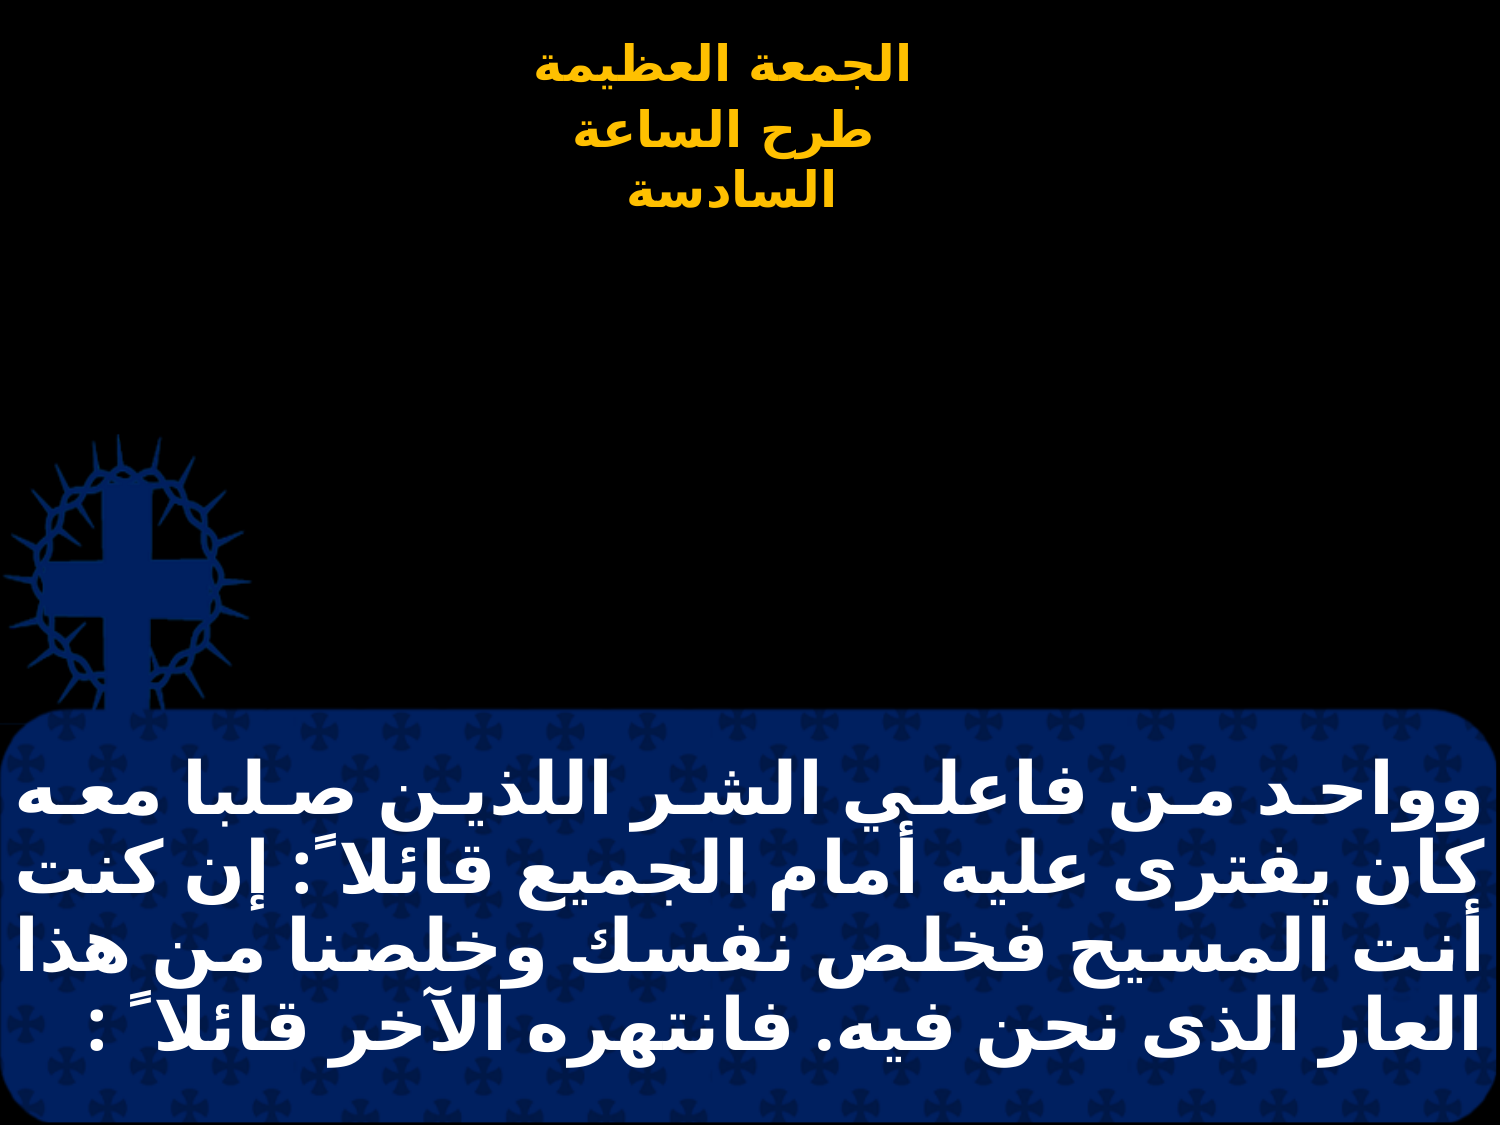

# وواحد من فاعلي الشر اللذين صلبا معه كان يفترى عليه أمام الجميع قائلا ً: إن كنت أنت المسيح فخلص نفسك وخلصنا من هذا العار الذى نحن فيه. فانتهره الآخر قائلا ً :